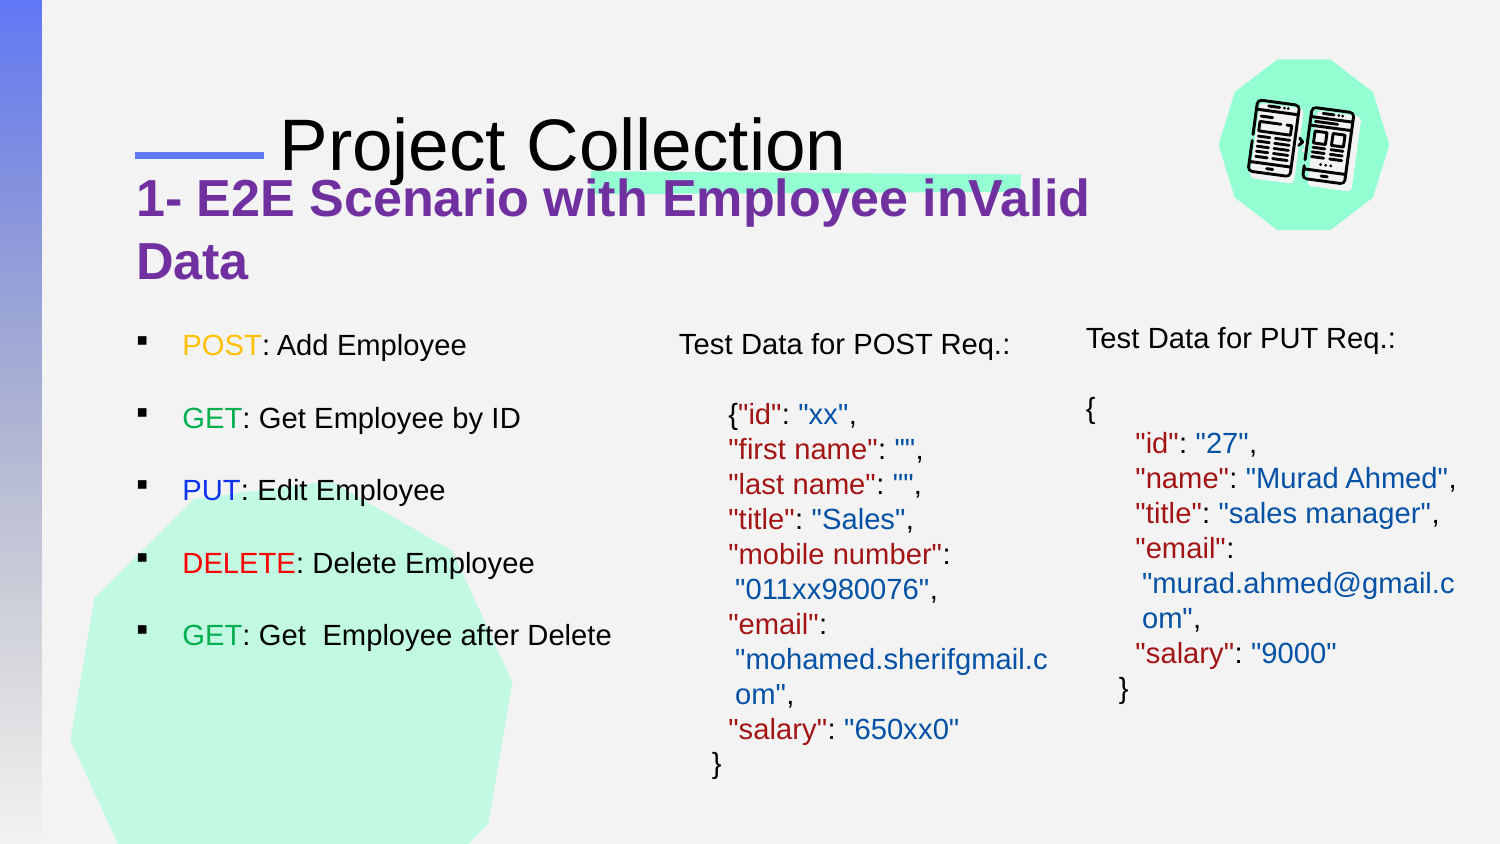

# Project Collection

1- E2E Scenario with Employee inValid Data
Test Data for PUT Req.:

{
      "id": "27",
      "name": "Murad Ahmed",
      "title": "sales manager",
      "email": "murad.ahmed@gmail.com",
      "salary": "9000"
    }

Test Data for POST Req.:

      {"id": "xx",
      "first name": "",
      "last name": "",
      "title": "Sales",
      "mobile number": "011xx980076",
      "email": "mohamed.sherifgmail.com",
      "salary": "650xx0"
    }

POST: Add Employee
GET: Get Employee by ID
PUT: Edit Employee
DELETE: Delete Employee
GET: Get  Employee after Delete